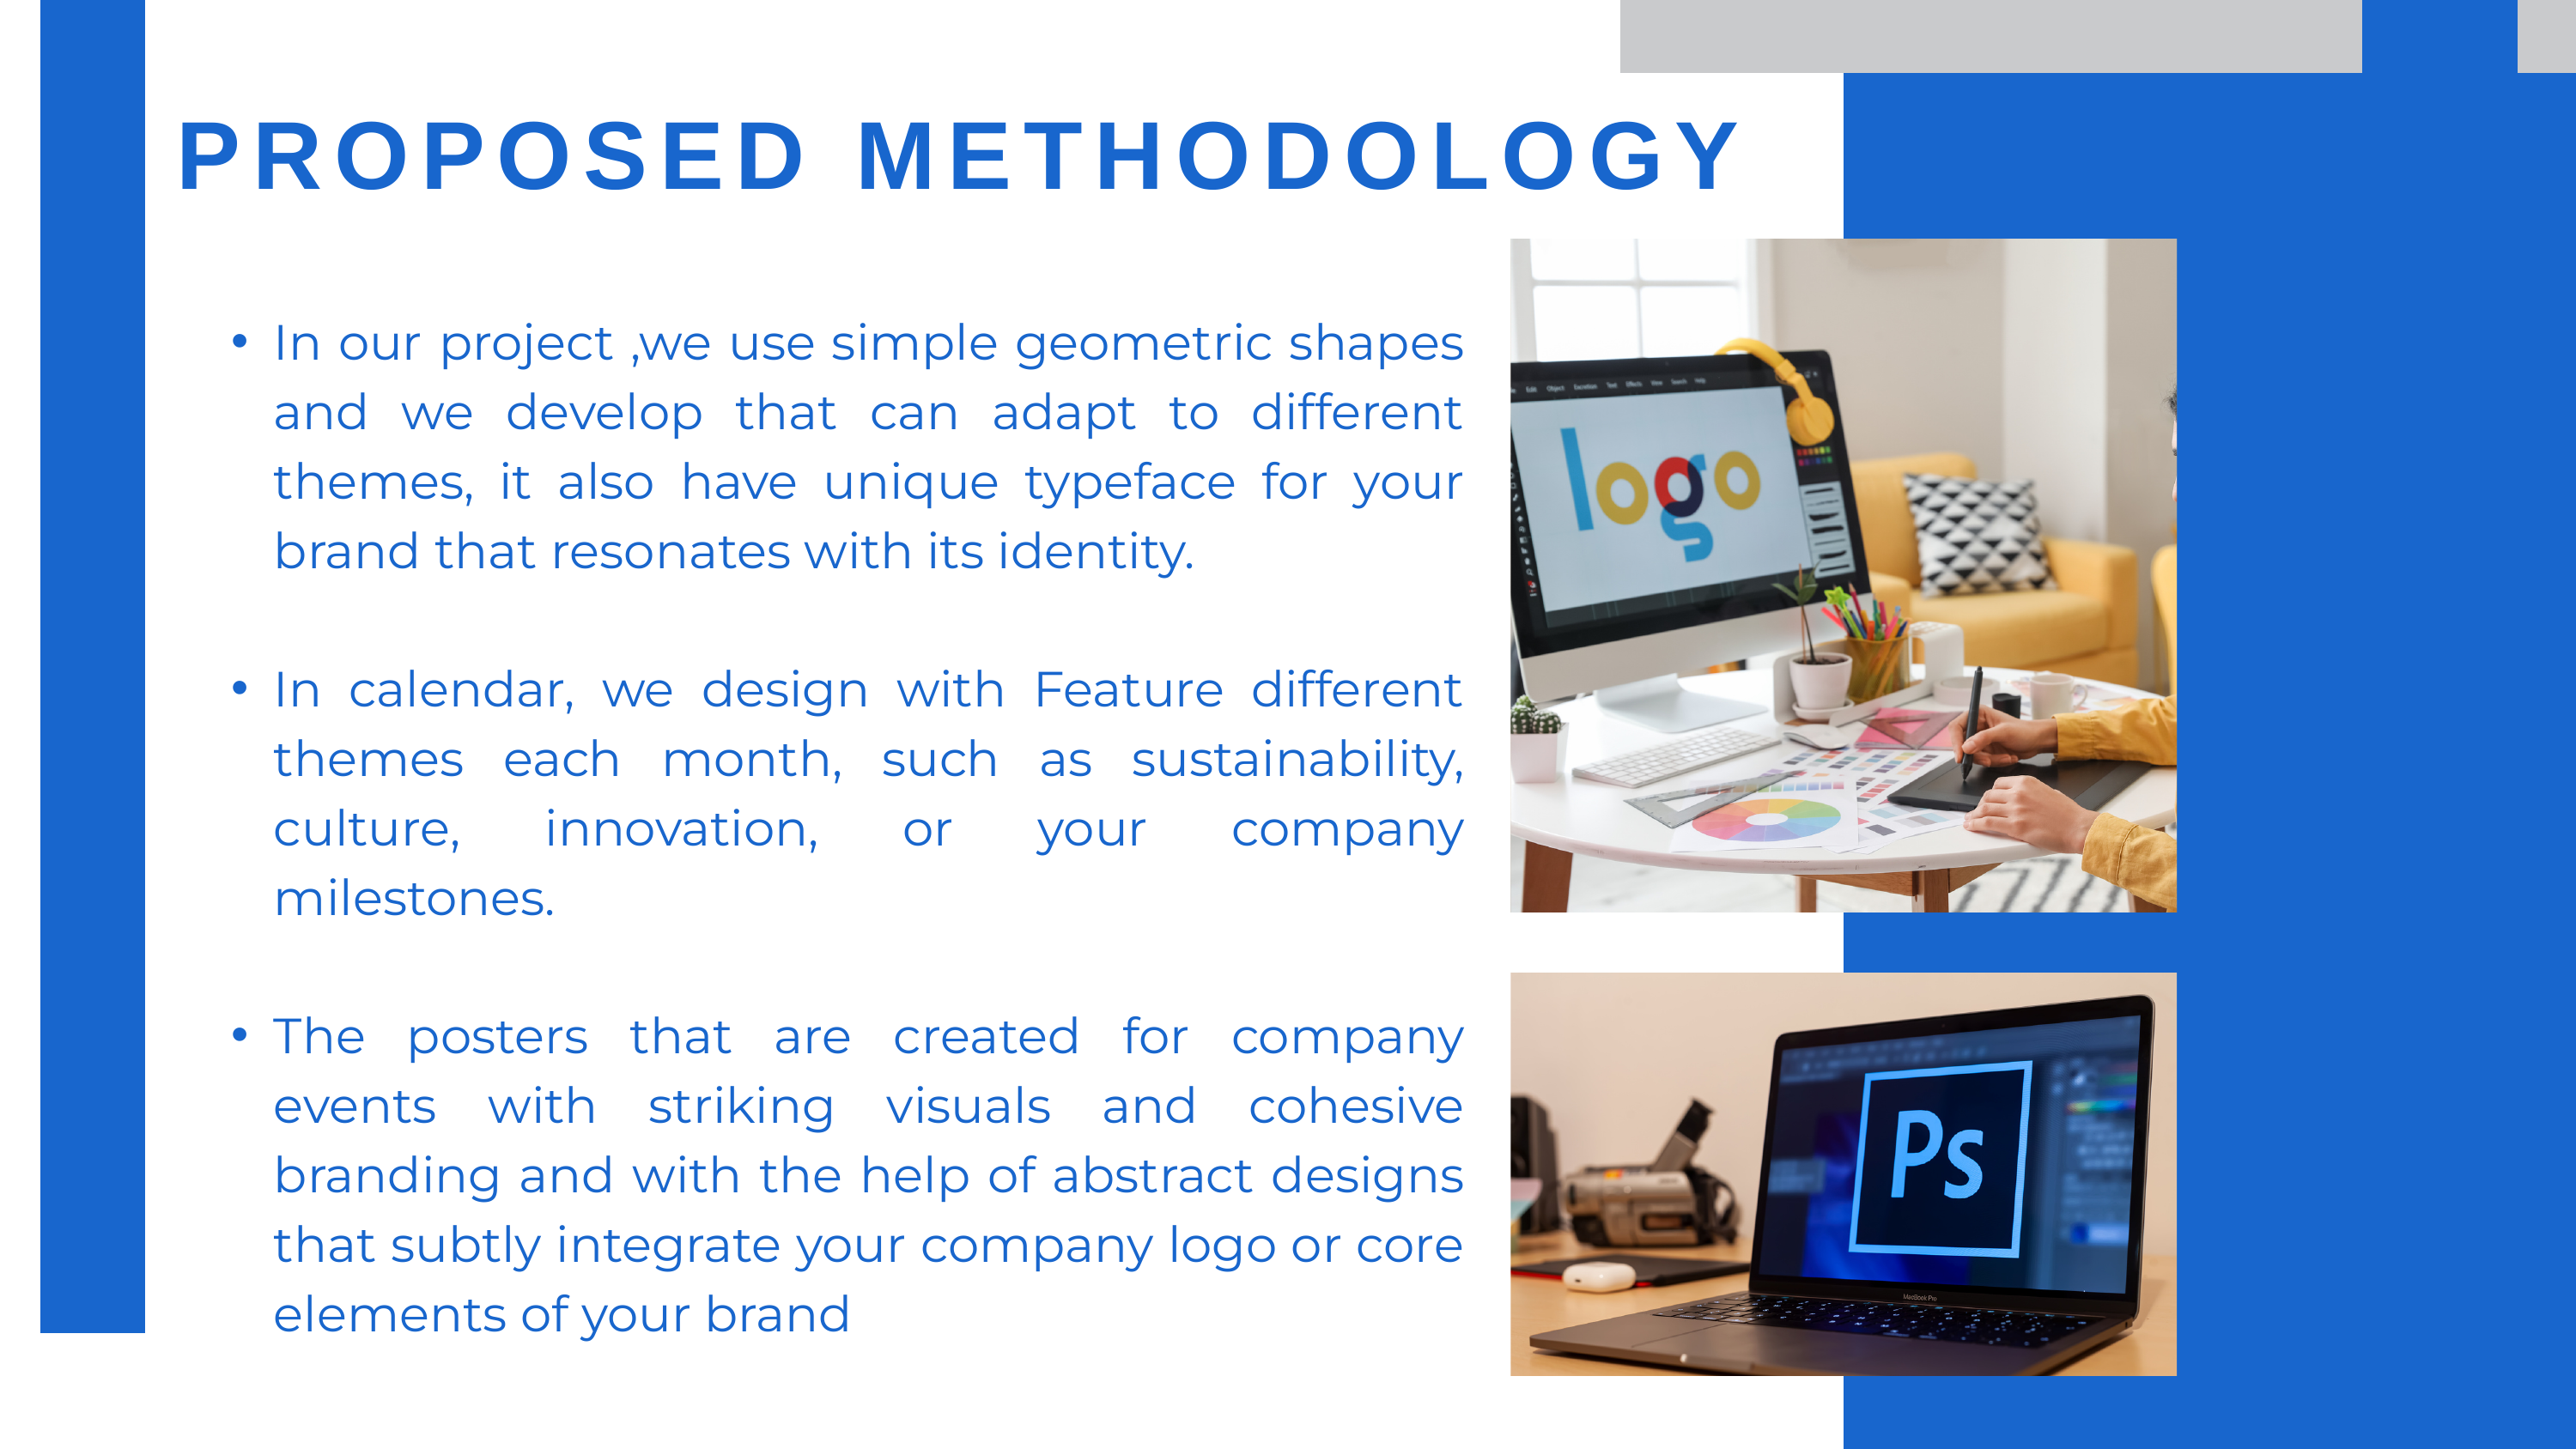

PROPOSED METHODOLOGY

In our project ,we use simple geometric shapes and we develop that can adapt to different themes, it also have unique typeface for your brand that resonates with its identity.

In calendar, we design with Feature different themes each month, such as sustainability, culture, innovation, or your company milestones.

The posters that are created for company events with striking visuals and cohesive branding and with the help of abstract designs that subtly integrate your company logo or core elements of your brand